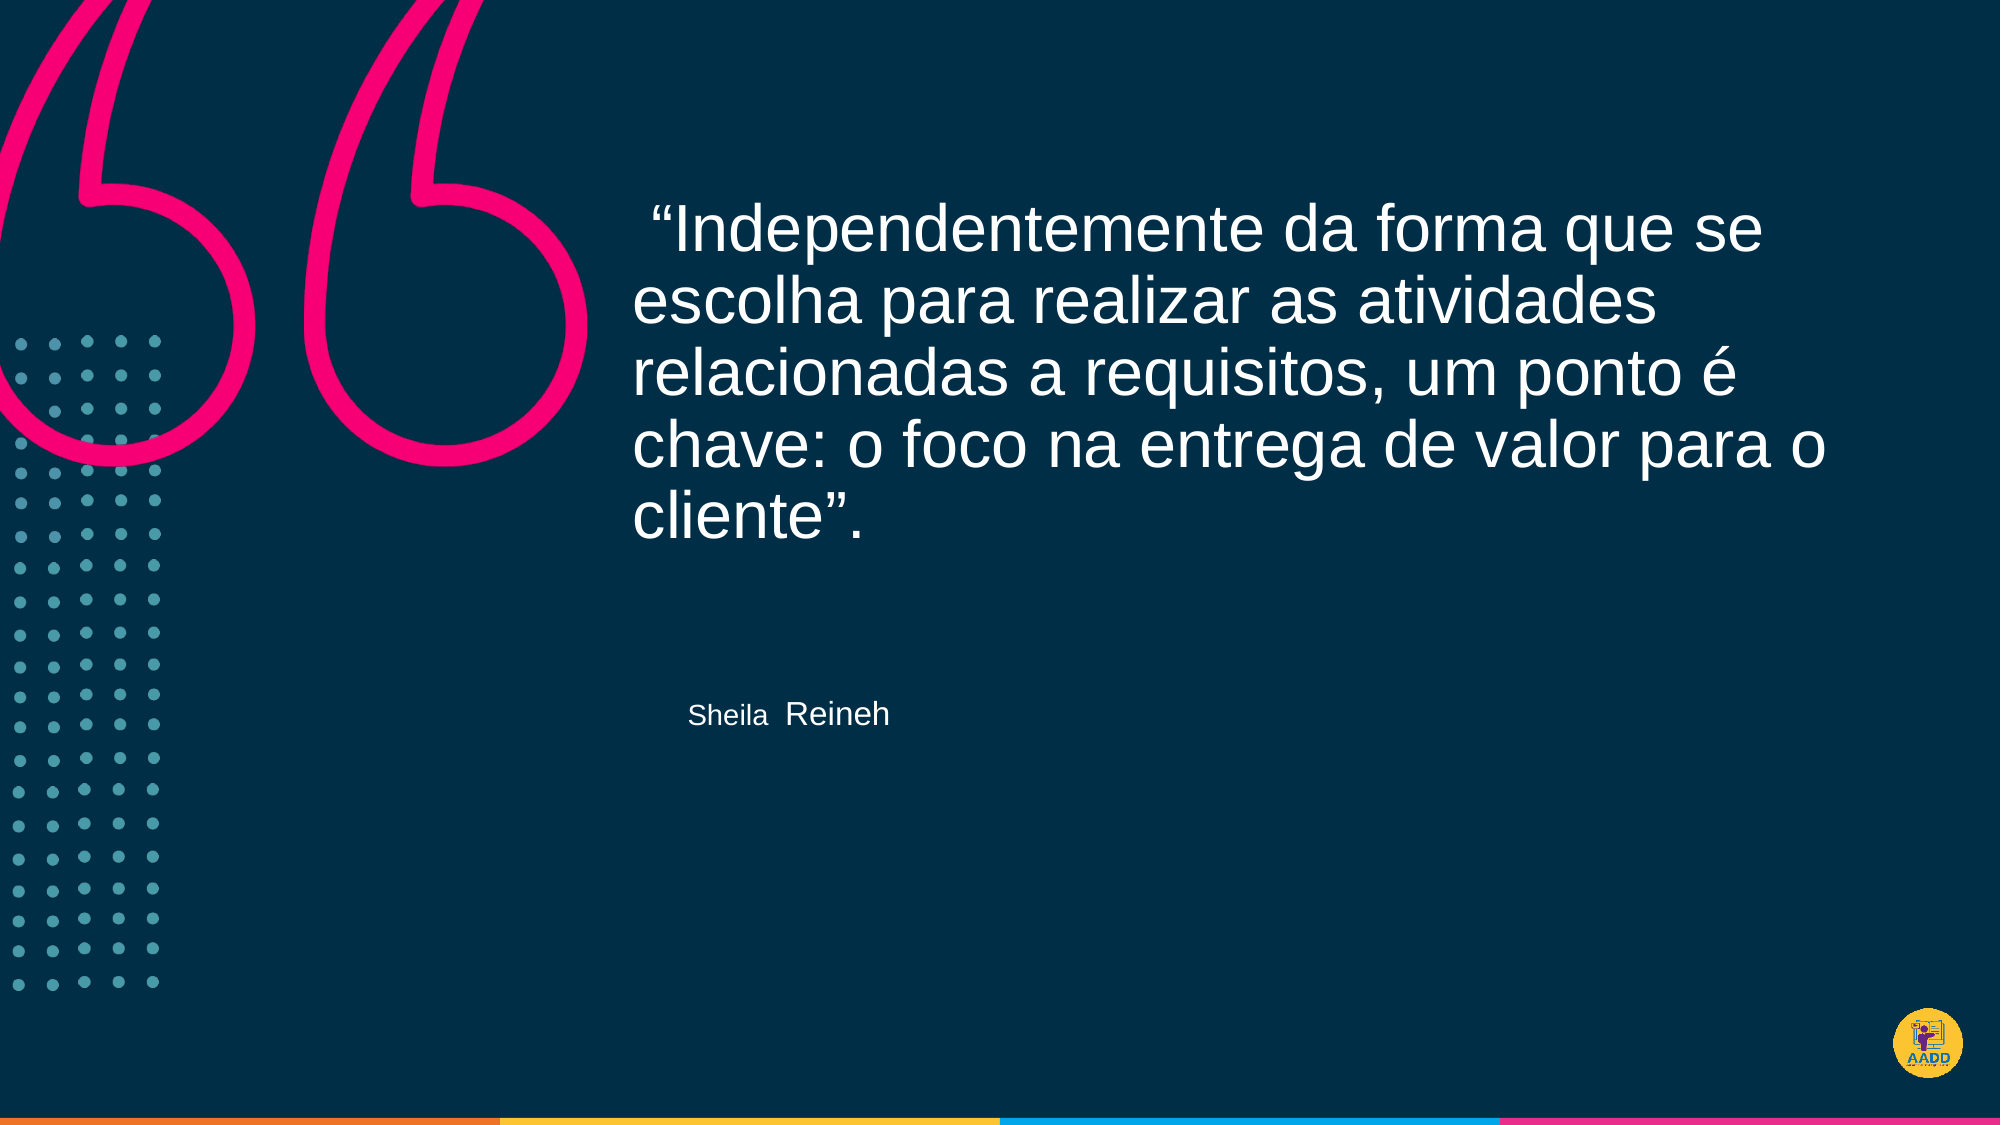

# “Independentemente da forma que se escolha para realizar as atividades relacionadas a requisitos, um ponto é chave: o foco na entrega de valor para o cliente”.
Sheila  Reineh